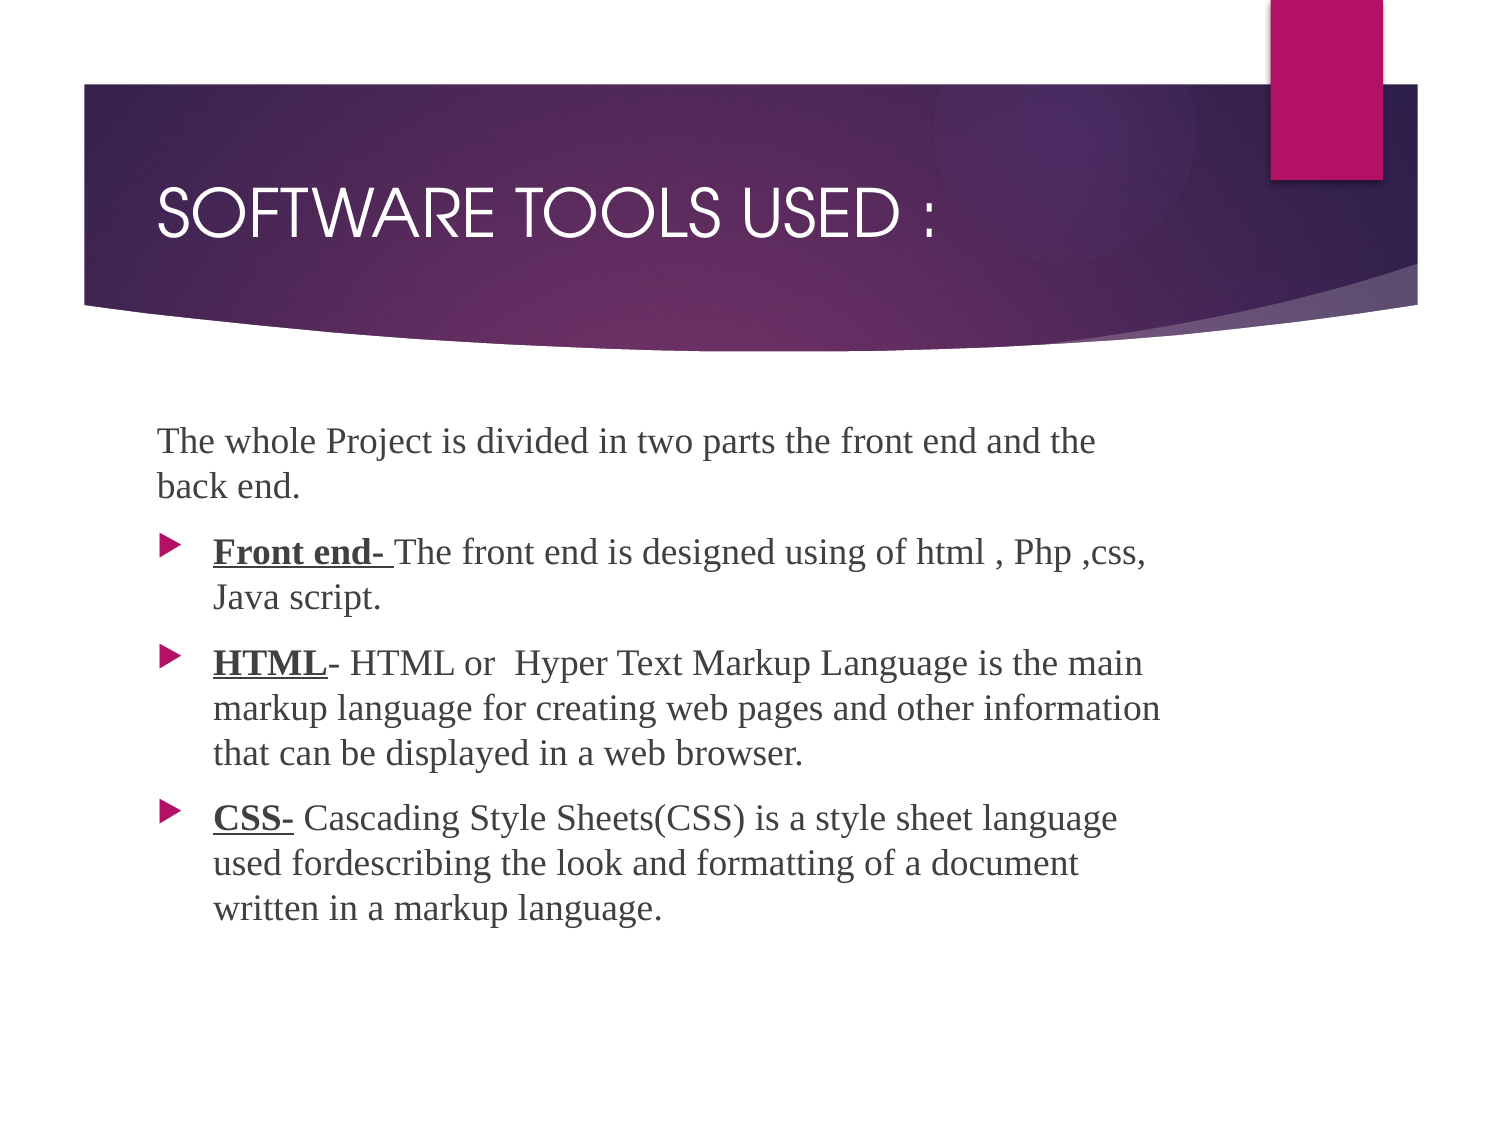

# SOFTWARE TOOLS USED :
The whole Project is divided in two parts the front end and the back end.
Front end- The front end is designed using of html , Php ,css,  Java script.
HTML- HTML or  Hyper Text Markup Language is the main markup language for creating web pages and other information that can be displayed in a web browser.
CSS- Cascading Style Sheets(CSS) is a style sheet language used fordescribing the look and formatting of a document written in a markup language.